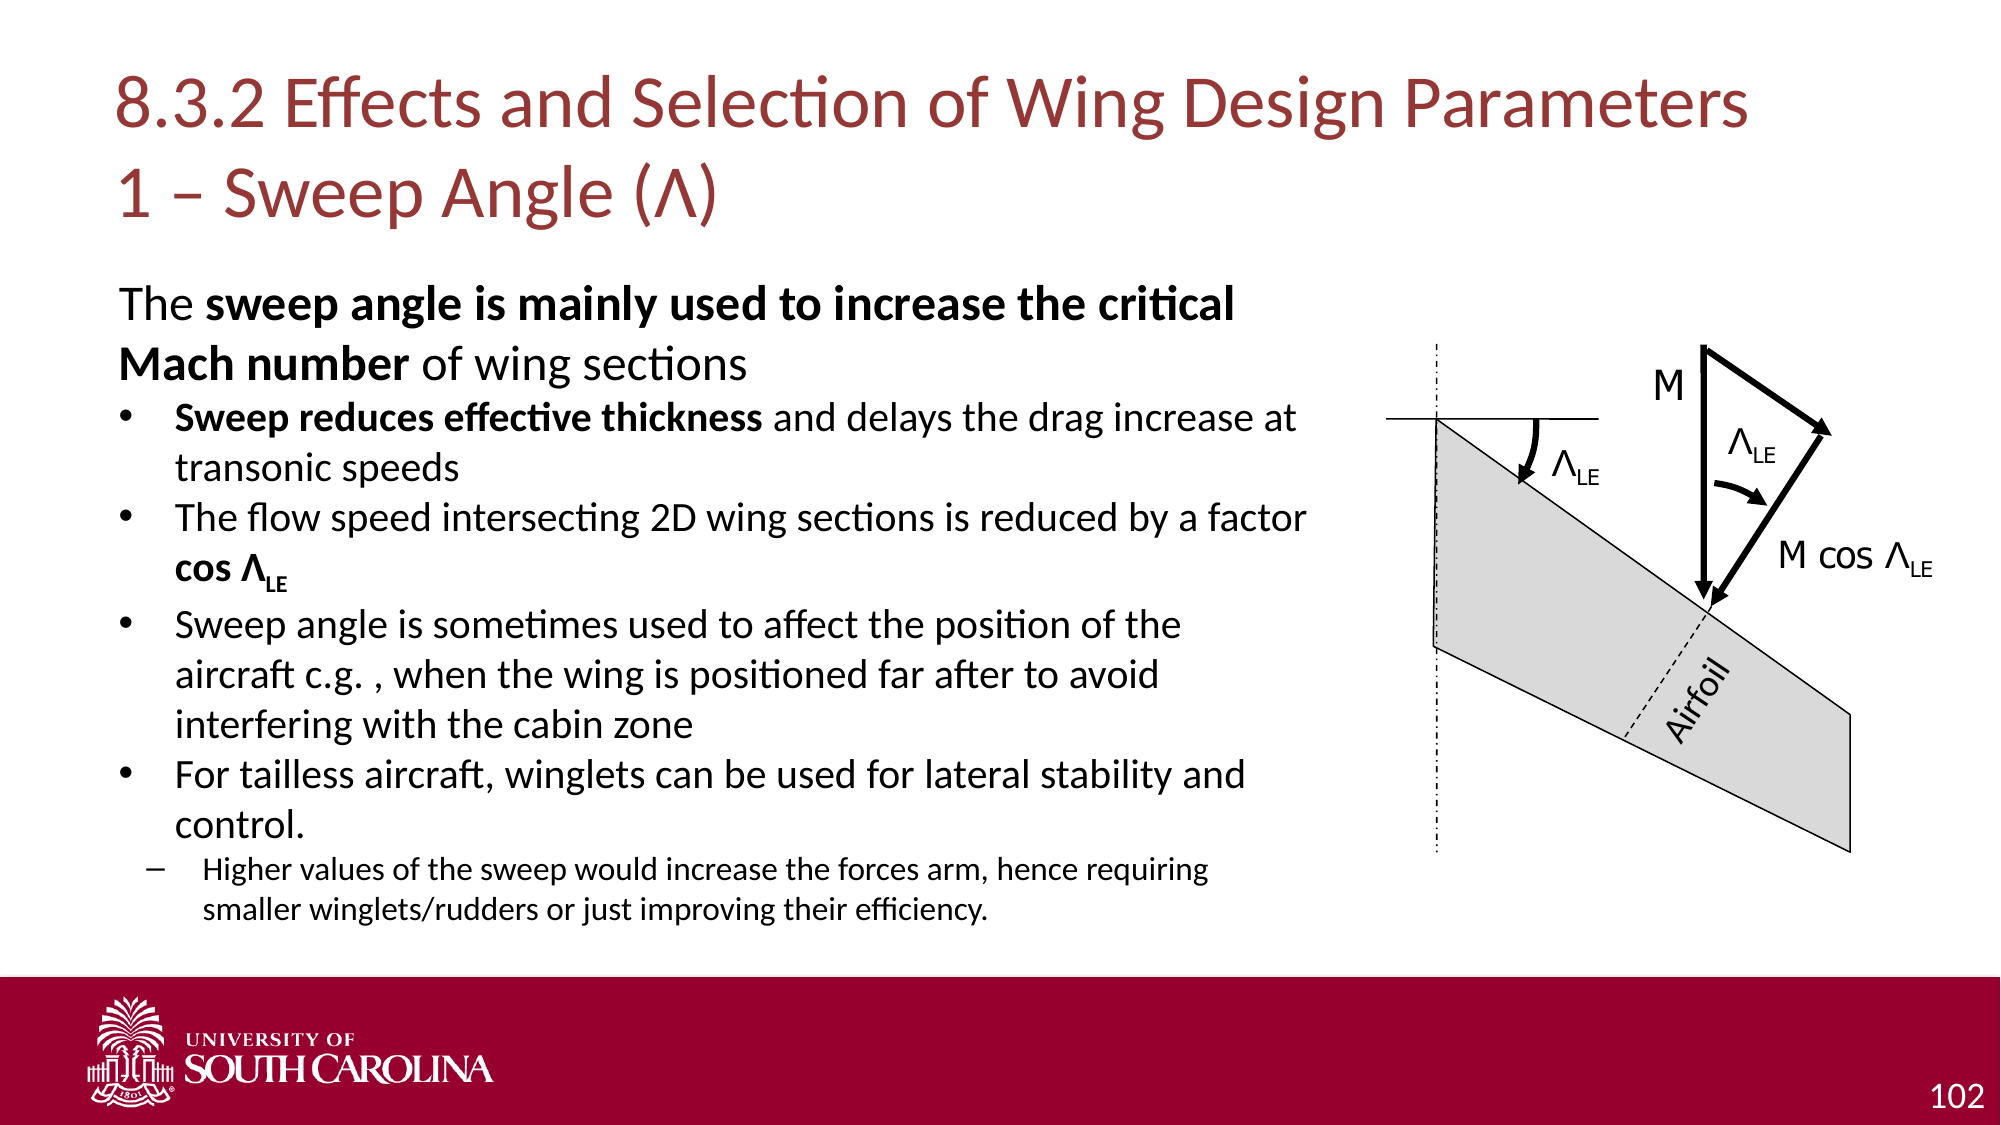

# 8.3.2 Effects and Selection of Wing Design Parameters 1 – Sweep Angle (Λ)
The sweep angle is mainly used to increase the critical Mach number of wing sections
Sweep reduces effective thickness and delays the drag increase at transonic speeds
The flow speed intersecting 2D wing sections is reduced by a factor cos ΛLE
Sweep angle is sometimes used to affect the position of the aircraft c.g. , when the wing is positioned far after to avoid interfering with the cabin zone
For tailless aircraft, winglets can be used for lateral stability and control.
Higher values of the sweep would increase the forces arm, hence requiring smaller winglets/rudders or just improving their efficiency.

M
ΛLE

ΛLE

M cos ΛLE

Airfoil